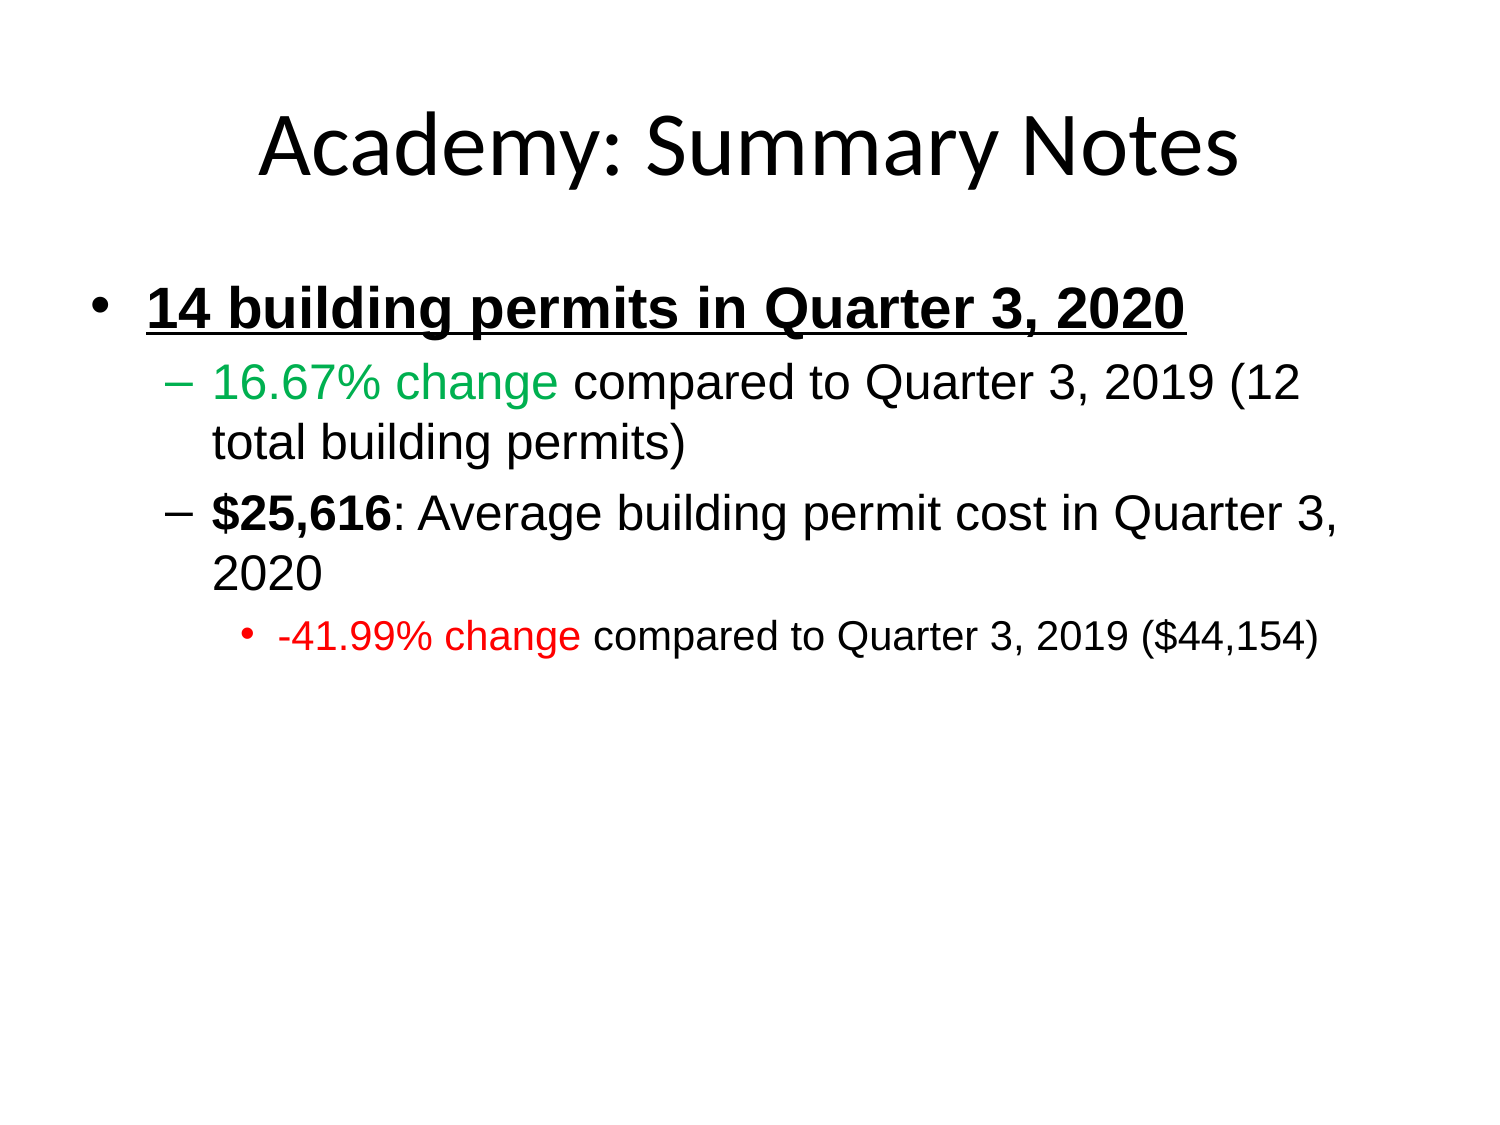

# Academy: Summary Notes
14 building permits in Quarter 3, 2020
16.67% change compared to Quarter 3, 2019 (12 total building permits)
$25,616: Average building permit cost in Quarter 3, 2020
-41.99% change compared to Quarter 3, 2019 ($44,154)